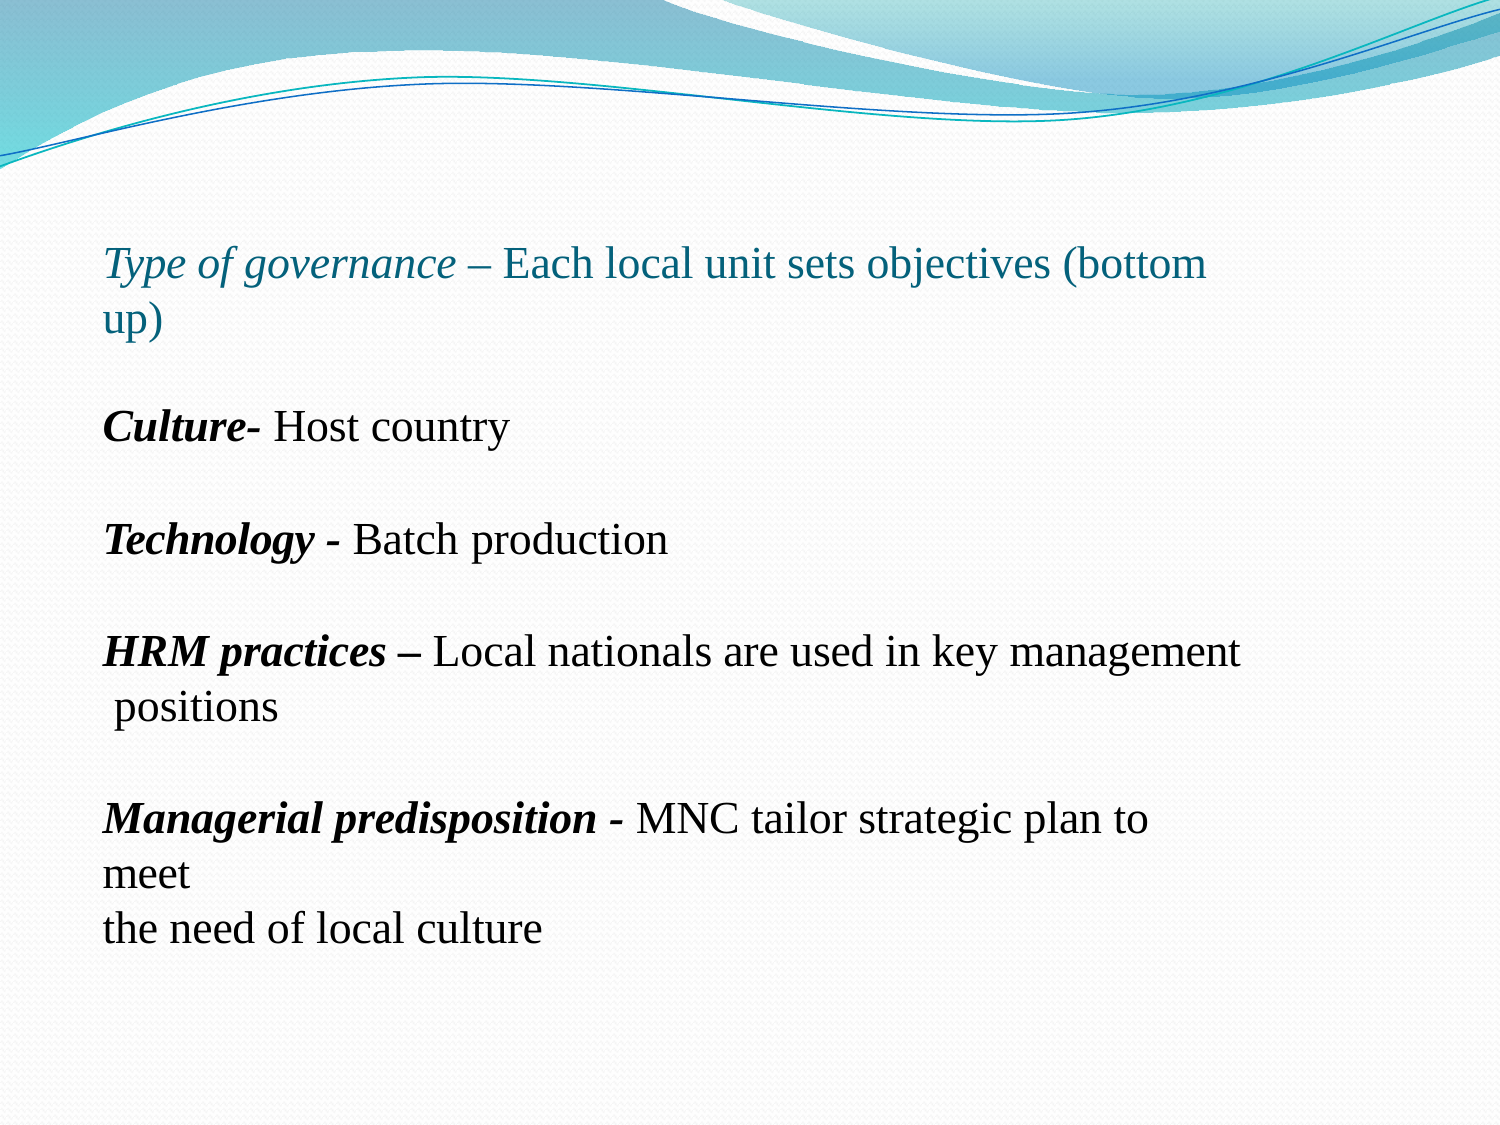

# Type of governance – Each local unit sets objectives (bottom  up)
Culture- Host country

Technology - Batch production

HRM practices – Local nationals are used in key management  positions

Managerial predisposition - MNC tailor strategic plan to meet
the need of local culture